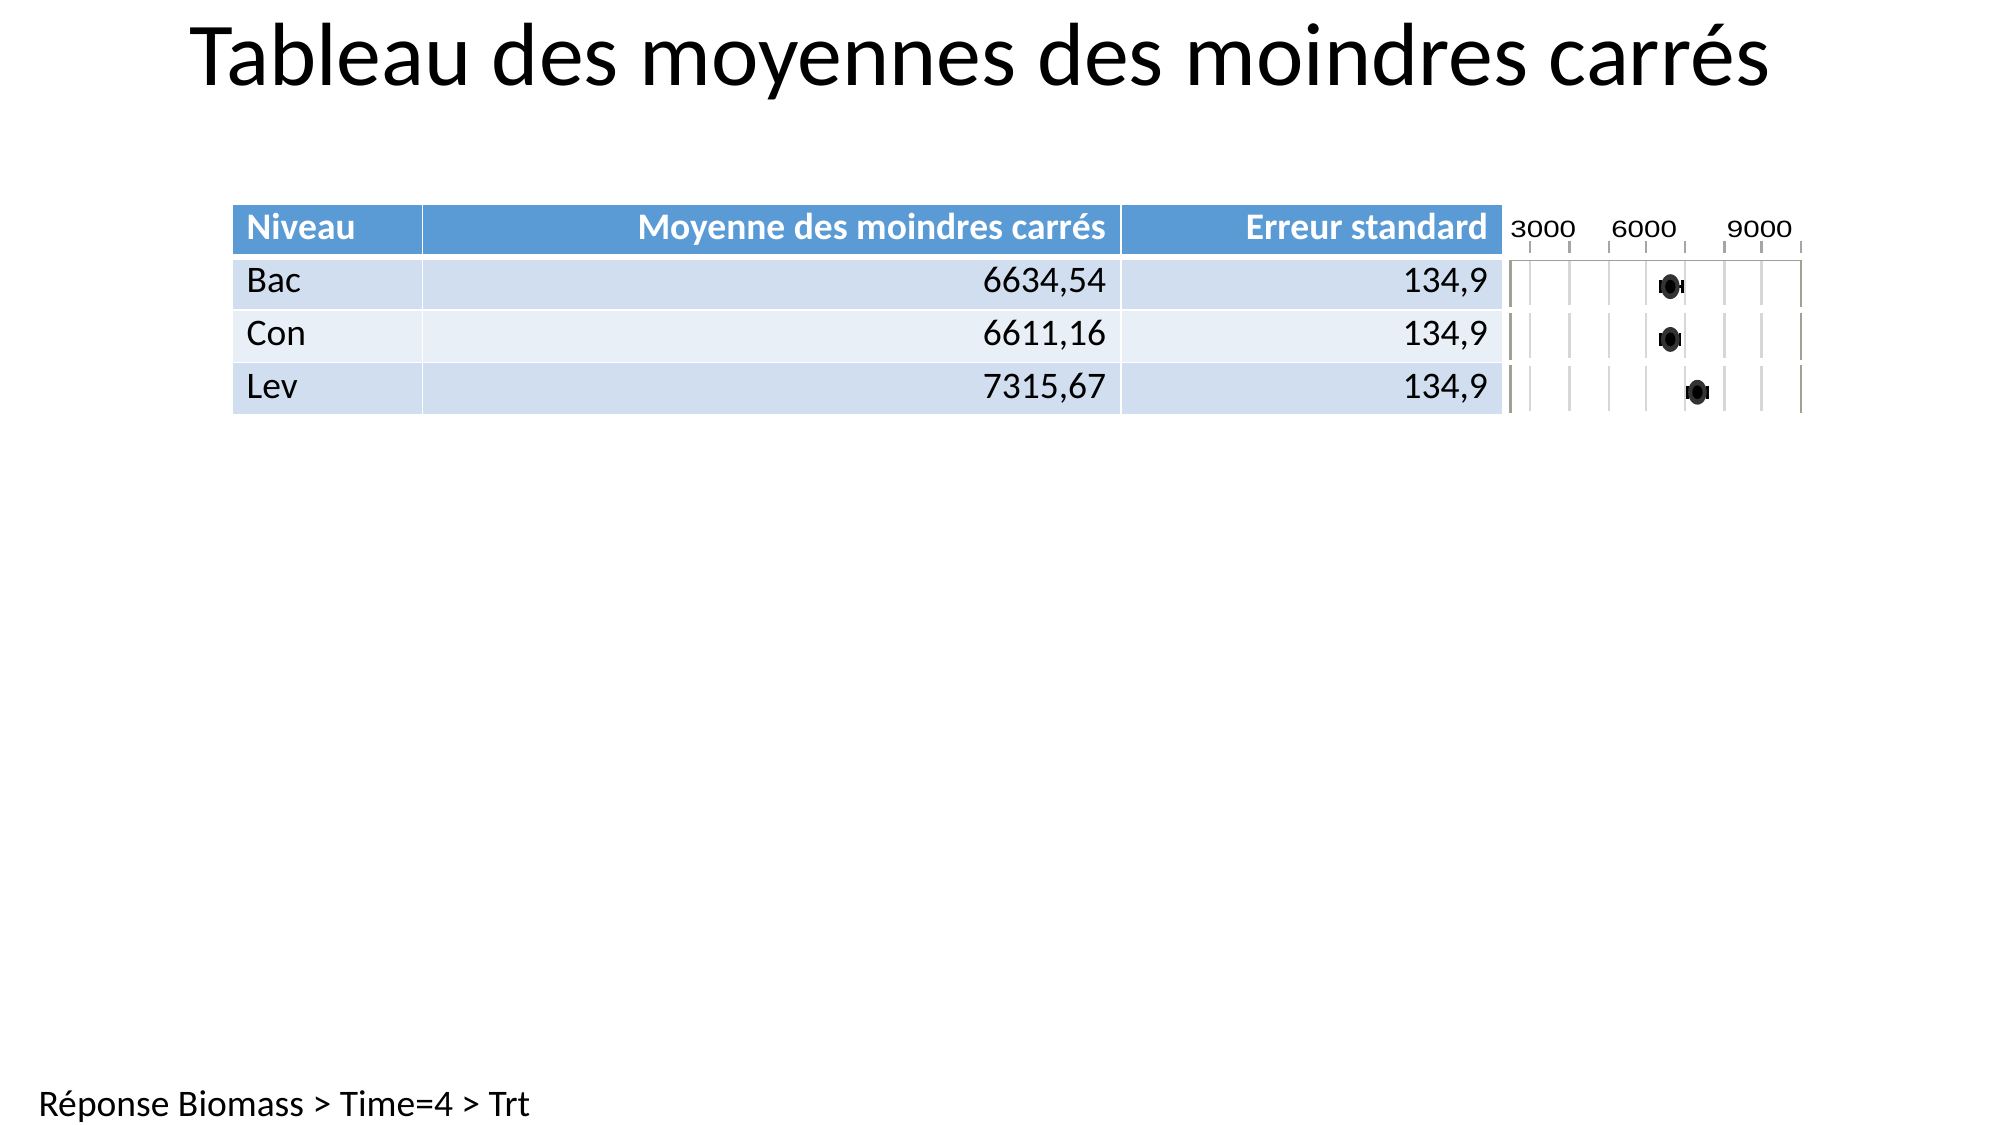

# Tableau des moyennes des moindres carrés
| Niveau | Moyenne des moindres carrés | Erreur standard |  |
| --- | --- | --- | --- |
| Bac | 6634,54 | 134,9 |  |
| Con | 6611,16 | 134,9 |  |
| Lev | 7315,67 | 134,9 |  |
Réponse Biomass > Time=4 > Trt